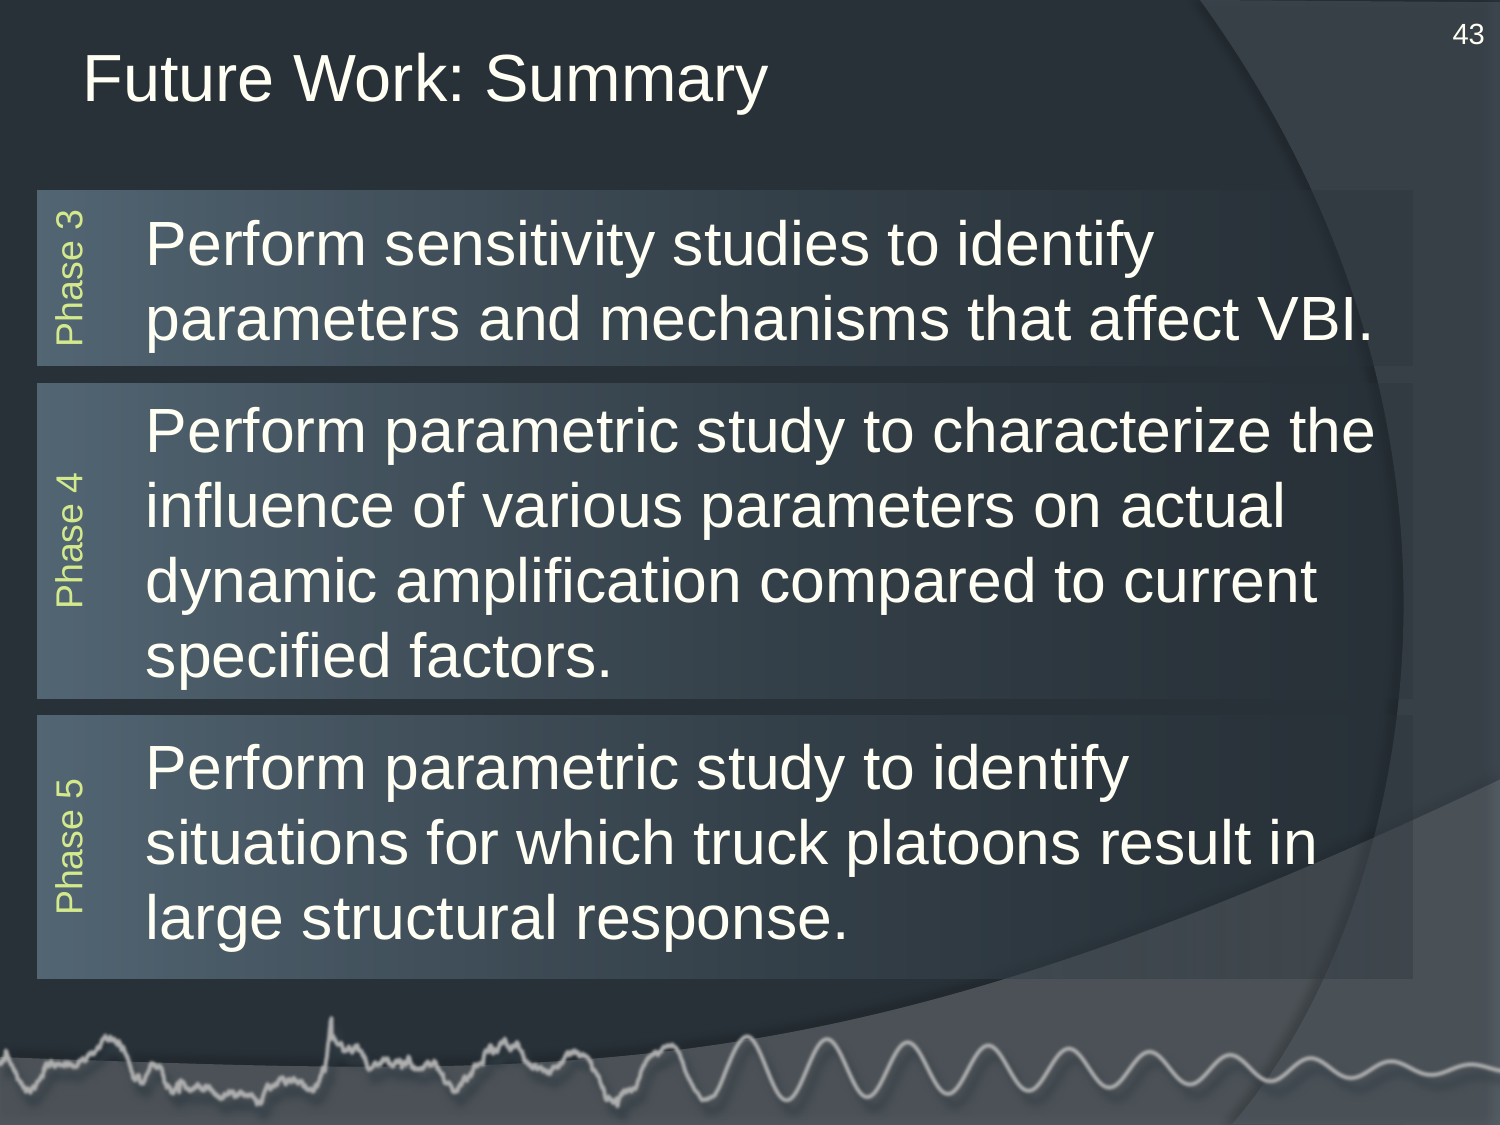

43
# Future Work: Summary
Perform sensitivity studies to identify parameters and mechanisms that affect VBI.
Perform parametric study to characterize the influence of various parameters on actual dynamic amplification compared to current specified factors.
Perform parametric study to identify situations for which truck platoons result in large structural response.
Phase 3
Phase 4
Phase 5